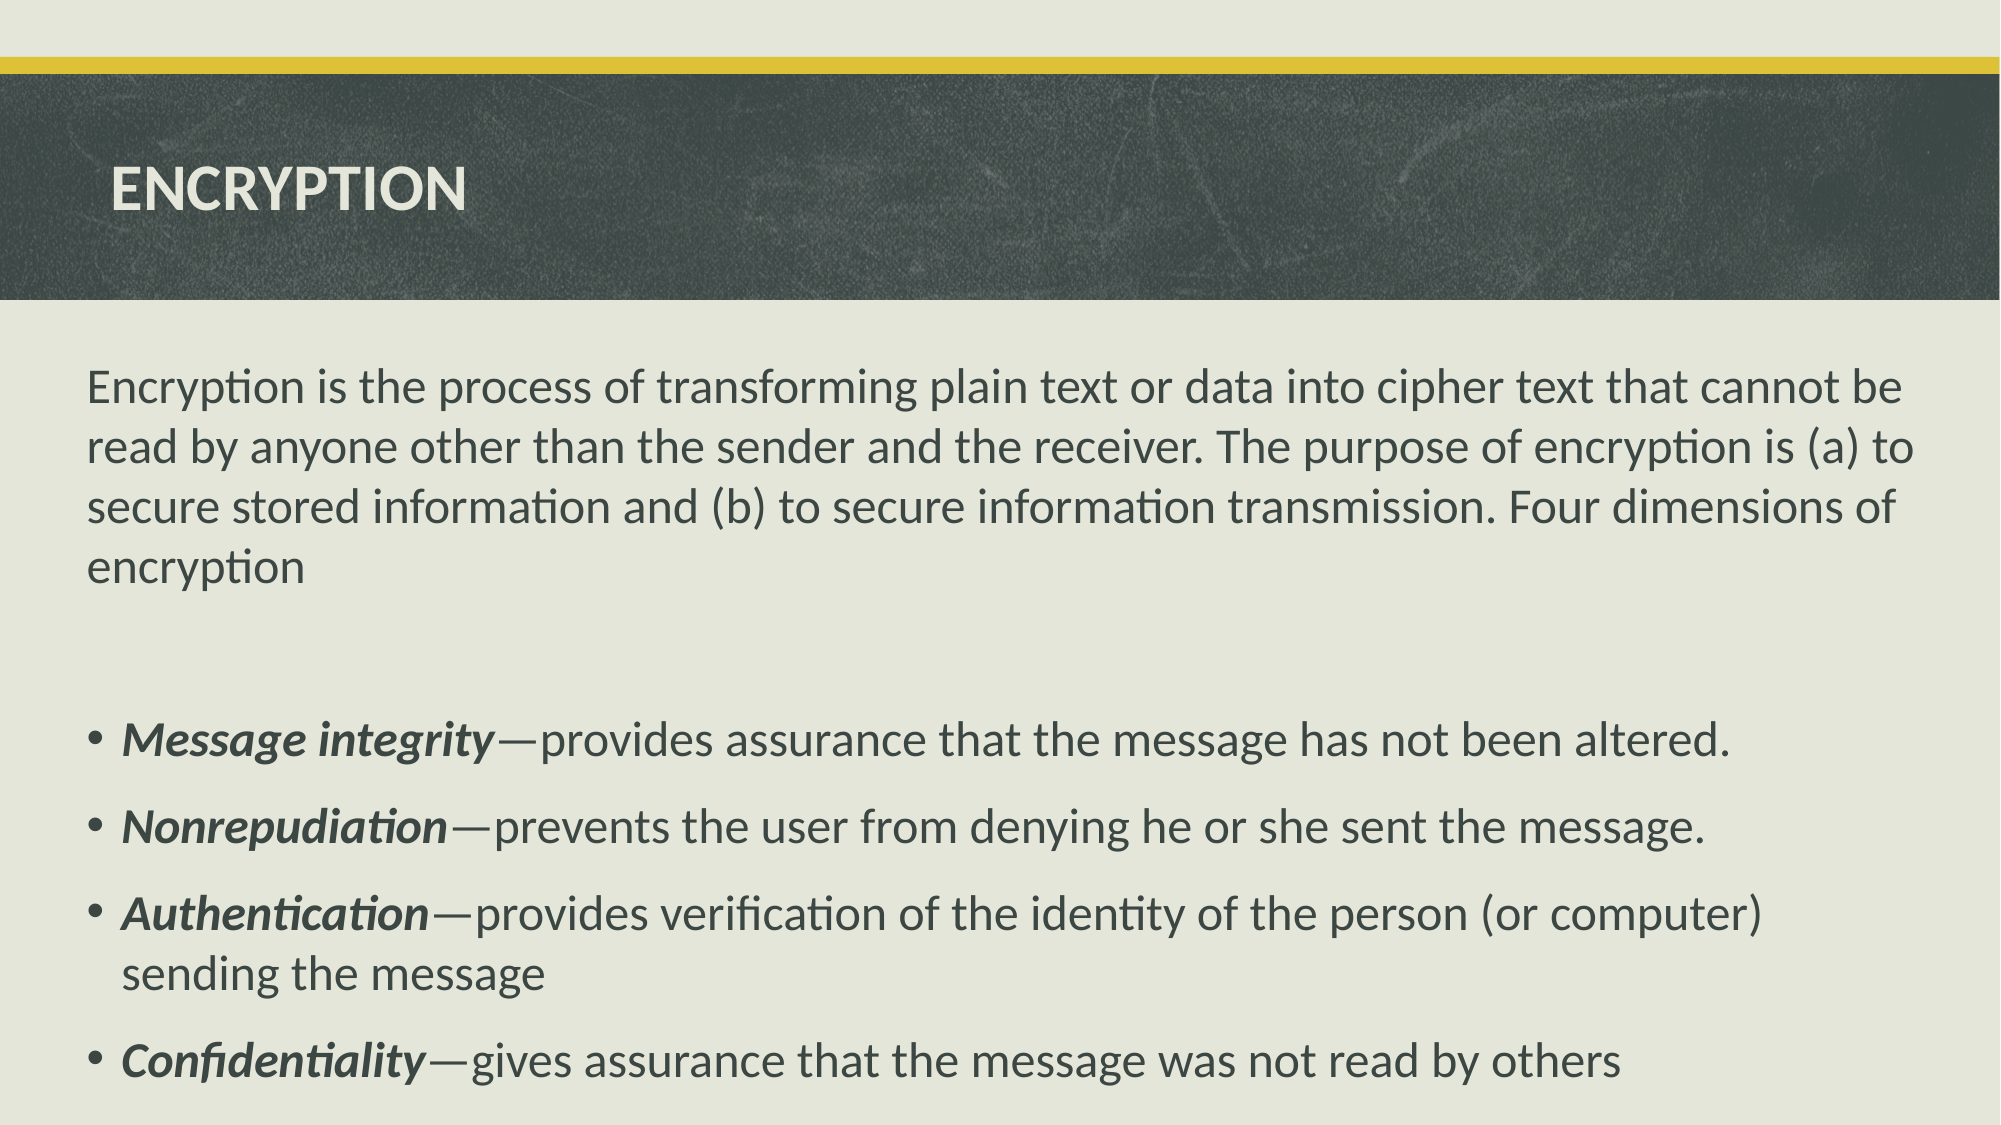

# ENCRYPTION
Encryption is the process of transforming plain text or data into cipher text that cannot be read by anyone other than the sender and the receiver. The purpose of encryption is (a) to secure stored information and (b) to secure information transmission. Four dimensions of encryption

Message integrity—provides assurance that the message has not been altered.
Nonrepudiation—prevents the user from denying he or she sent the message.
Authentication—provides verification of the identity of the person (or computer) sending the message
Confidentiality—gives assurance that the message was not read by others